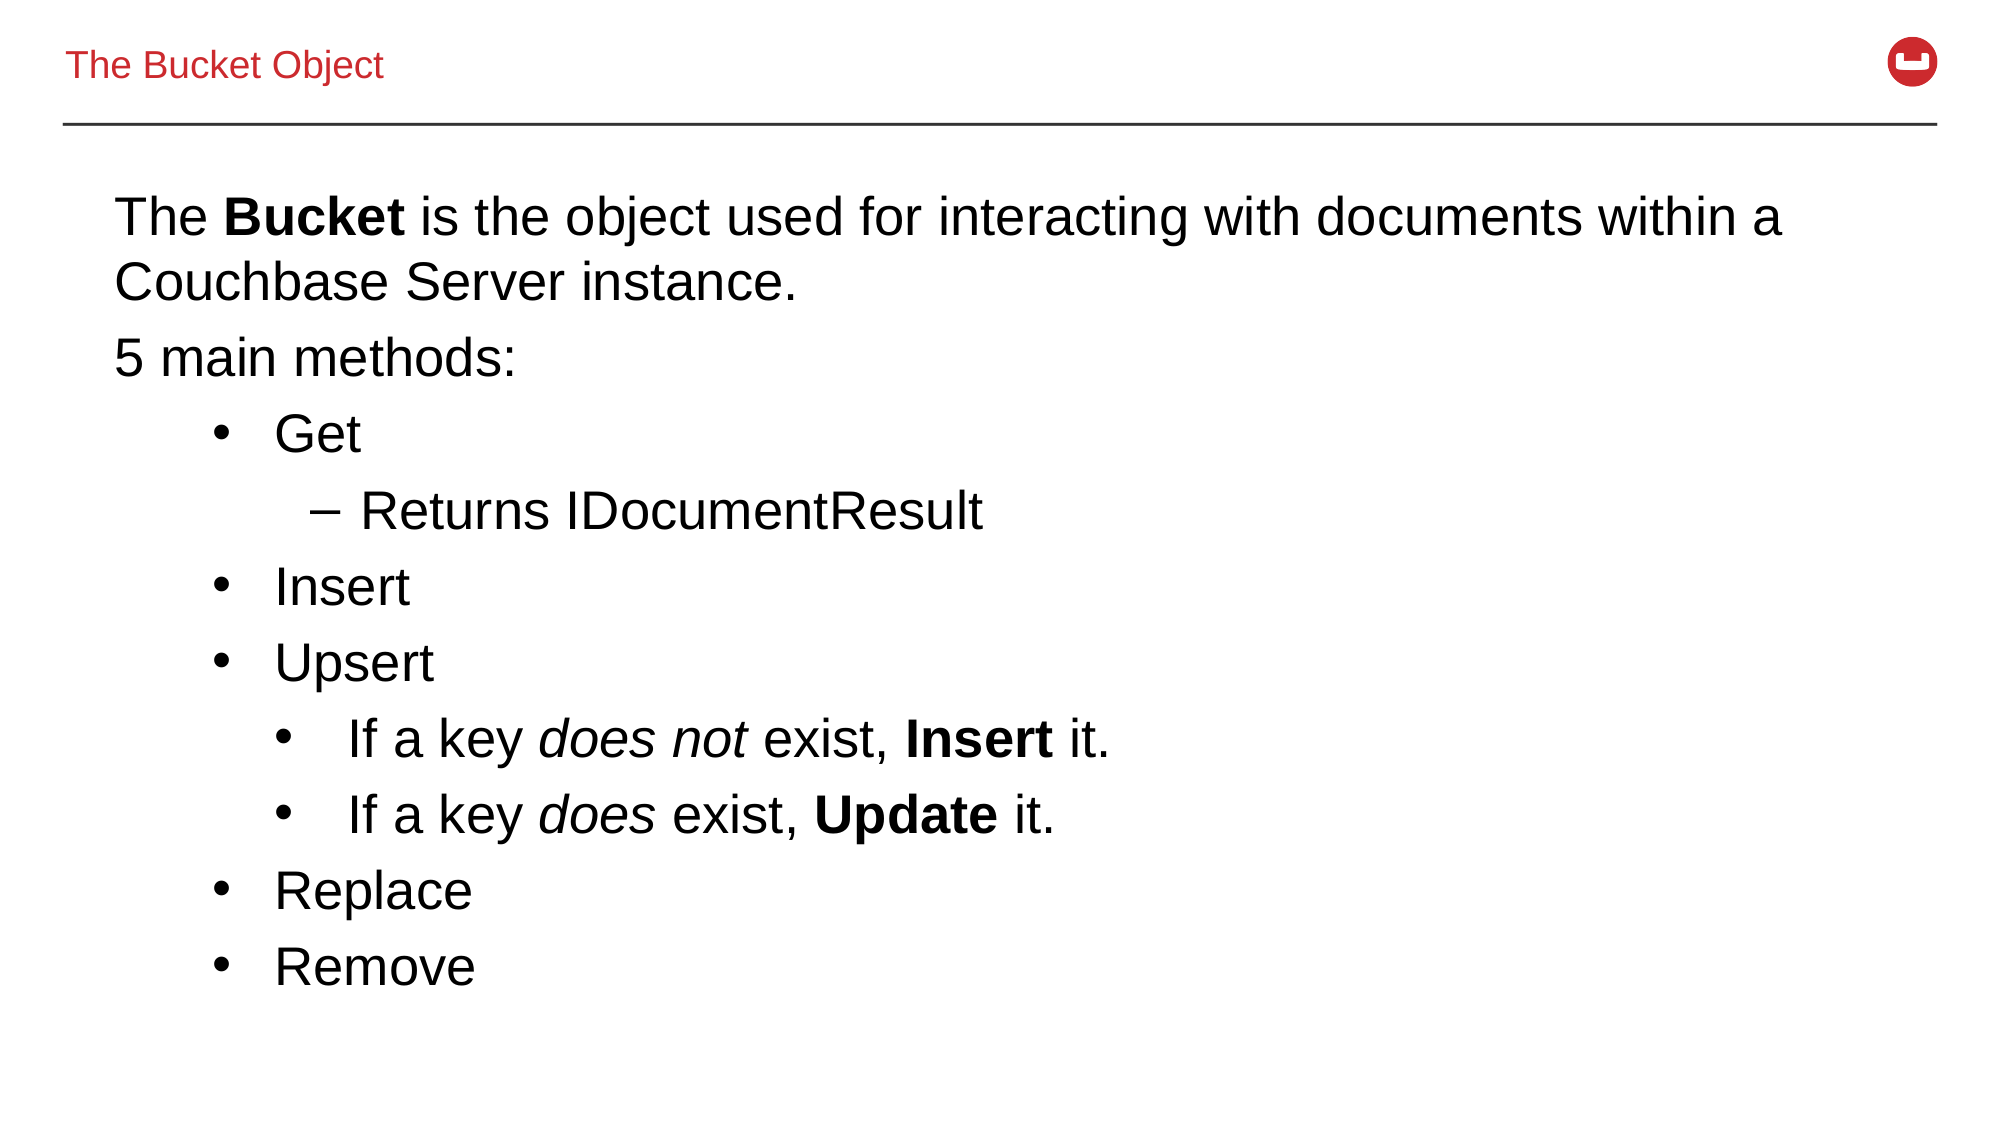

# The Bucket Object
The Bucket is the object used for interacting with documents within a Couchbase Server instance.
5 main methods:
Get
Returns IDocumentResult
Insert
Upsert
If a key does not exist, Insert it.
If a key does exist, Update it.
Replace
Remove